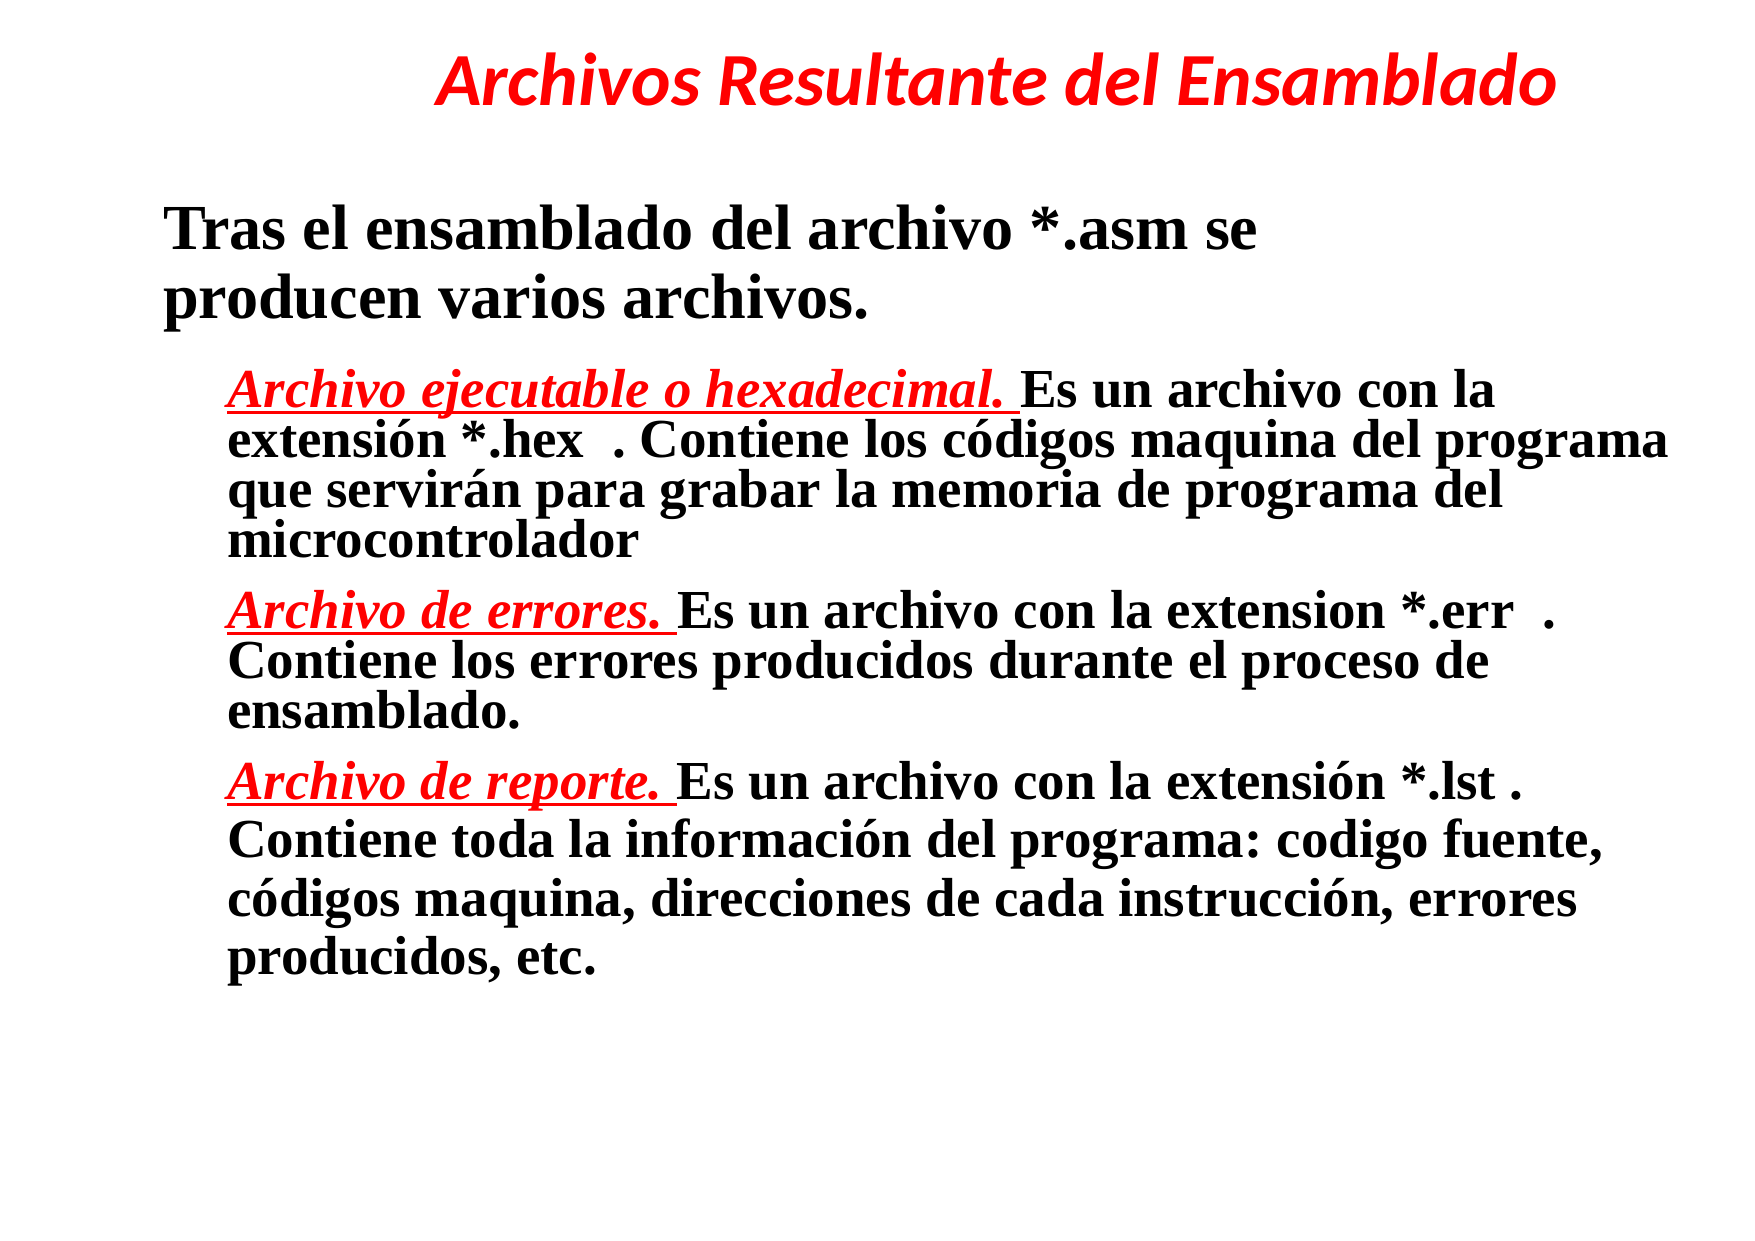

Archivos Resultante del Ensamblado

Tras el ensamblado del archivo *.asm se
producen varios archivos.

Archivo ejecutable o hexadecimal. Es un archivo con la extensión *.hex  . Contiene los códigos maquina del programa que servirán para grabar la memoria de programa del microcontrolador

Archivo de errores. Es un archivo con la extension *.err  .  Contiene los errores producidos durante el proceso de ensamblado.

Archivo de reporte. Es un archivo con la extensión *.lst .
Contiene toda la información del programa: codigo fuente, códigos maquina, direcciones de cada instrucción, errores producidos, etc.